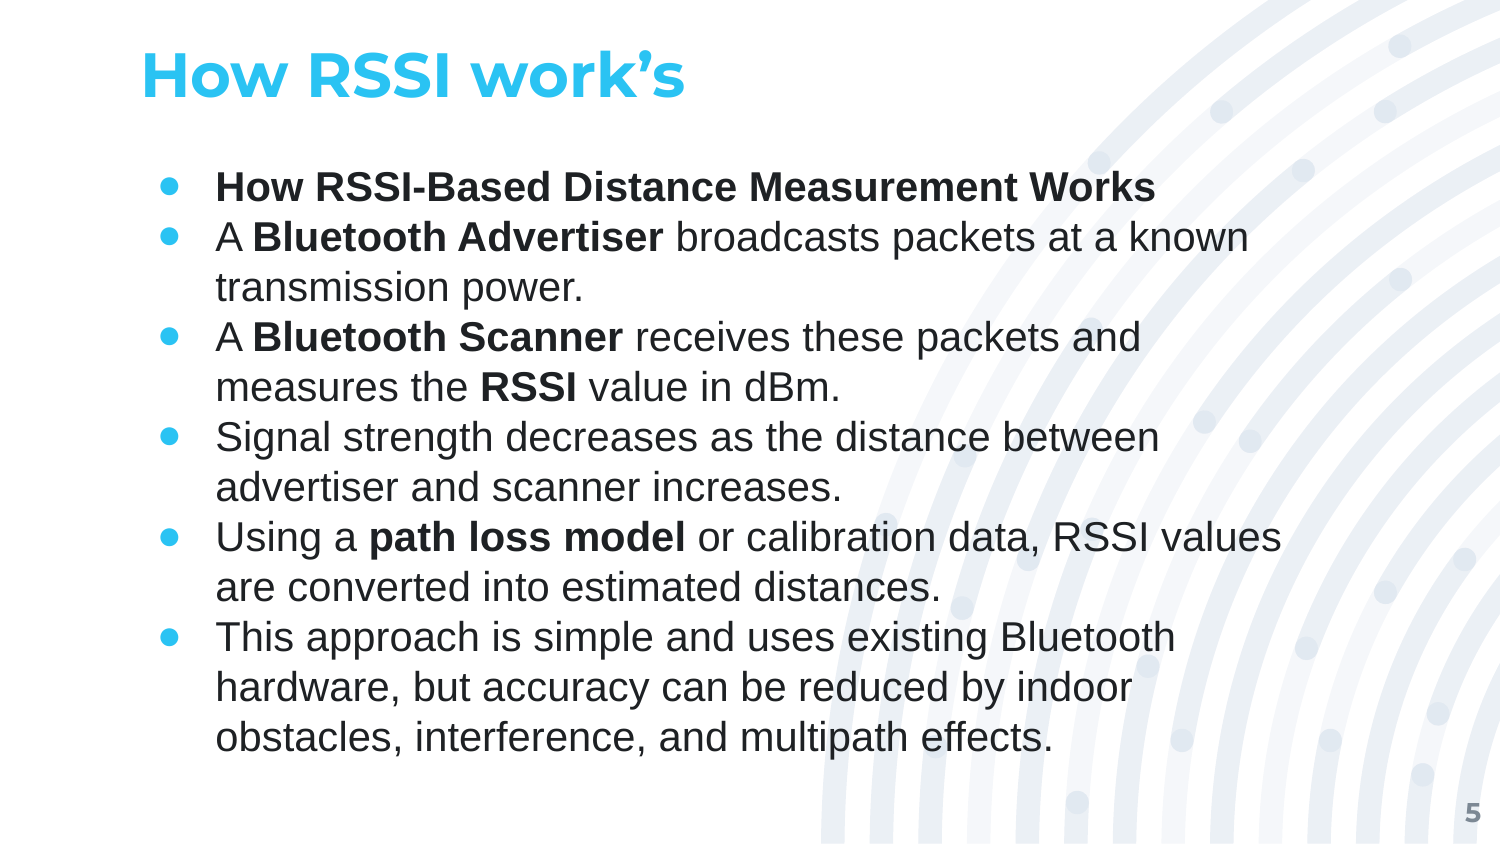

# How RSSI work’s
How RSSI-Based Distance Measurement Works
A Bluetooth Advertiser broadcasts packets at a known transmission power.
A Bluetooth Scanner receives these packets and measures the RSSI value in dBm.
Signal strength decreases as the distance between advertiser and scanner increases.
Using a path loss model or calibration data, RSSI values are converted into estimated distances.
This approach is simple and uses existing Bluetooth hardware, but accuracy can be reduced by indoor obstacles, interference, and multipath effects.

5